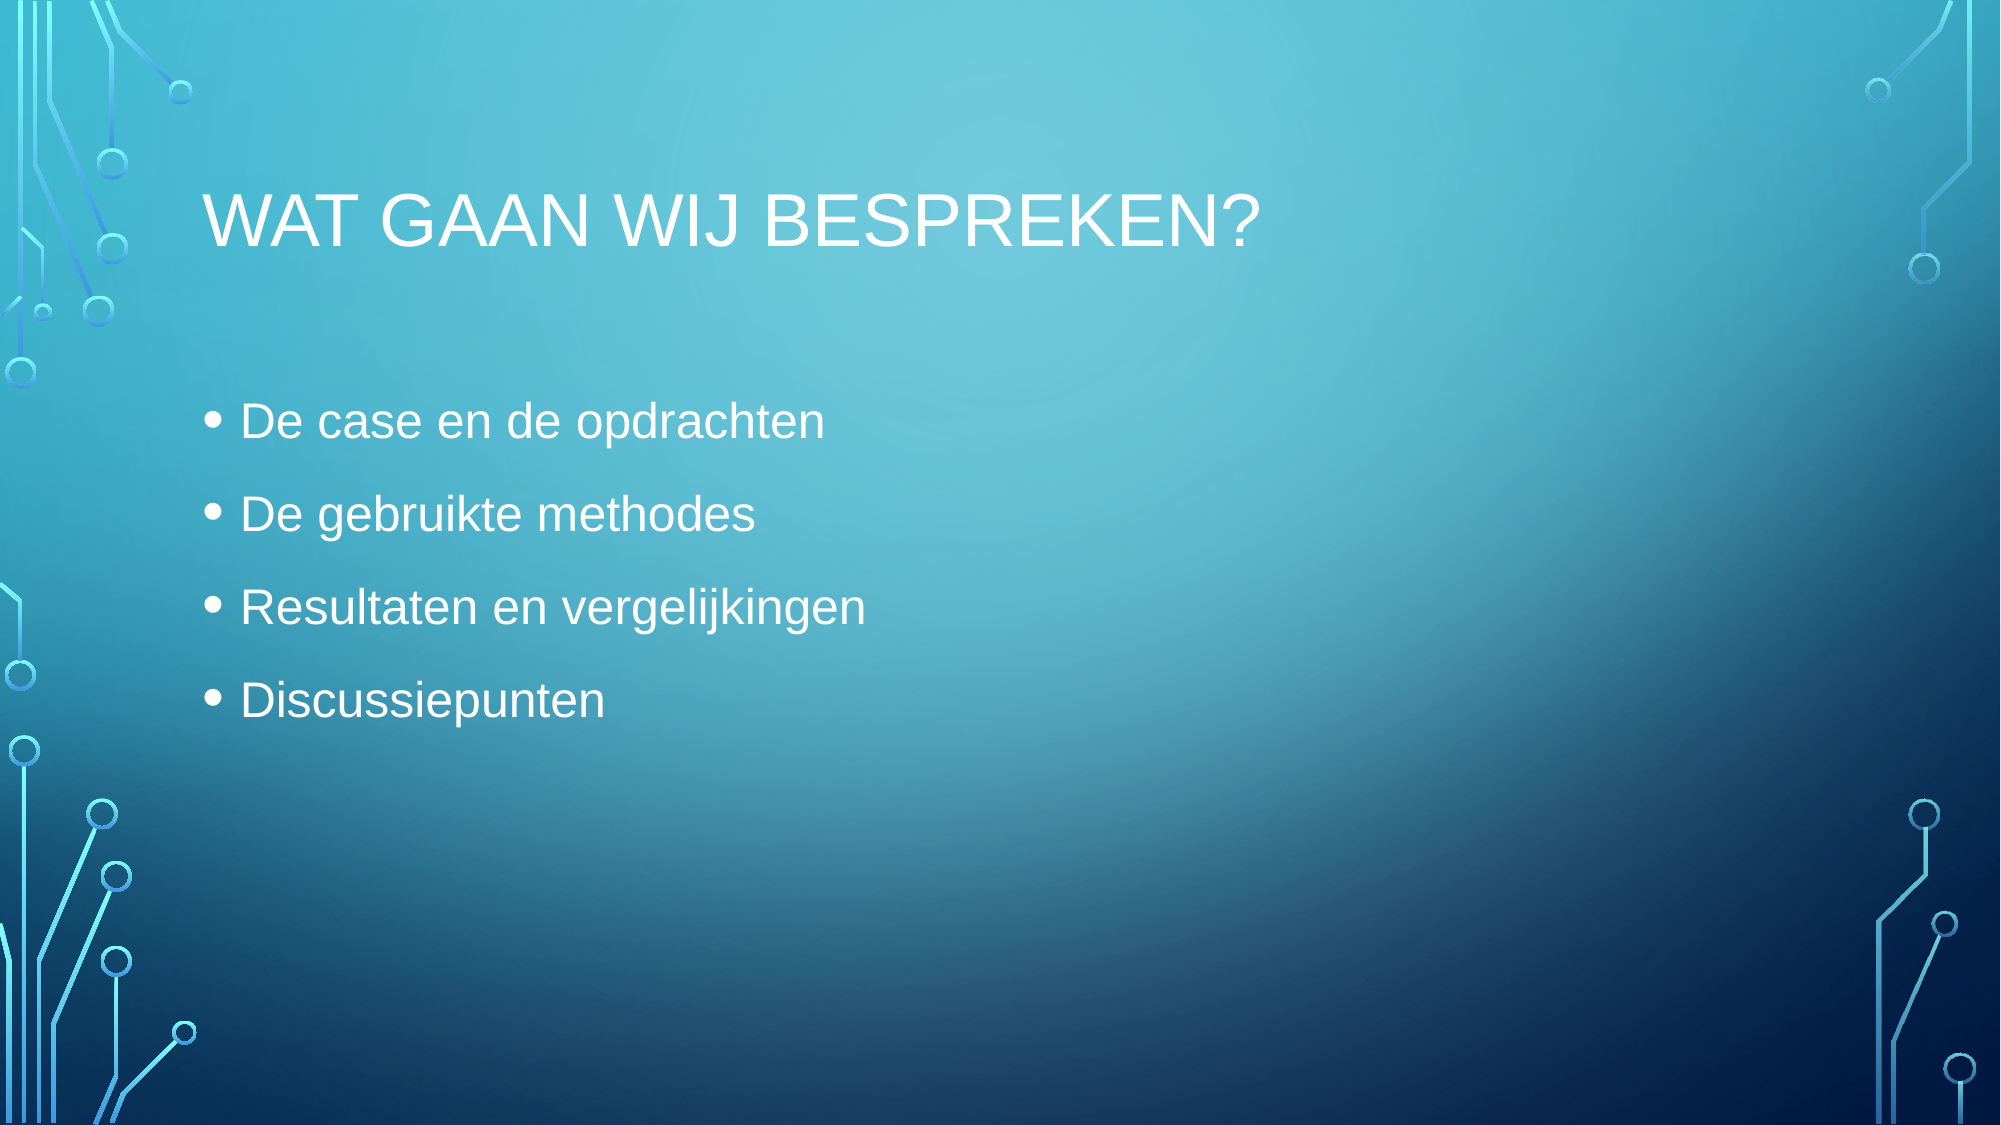

# Wat gaan wij bespreken?
De case en de opdrachten
De gebruikte methodes
Resultaten en vergelijkingen
Discussiepunten